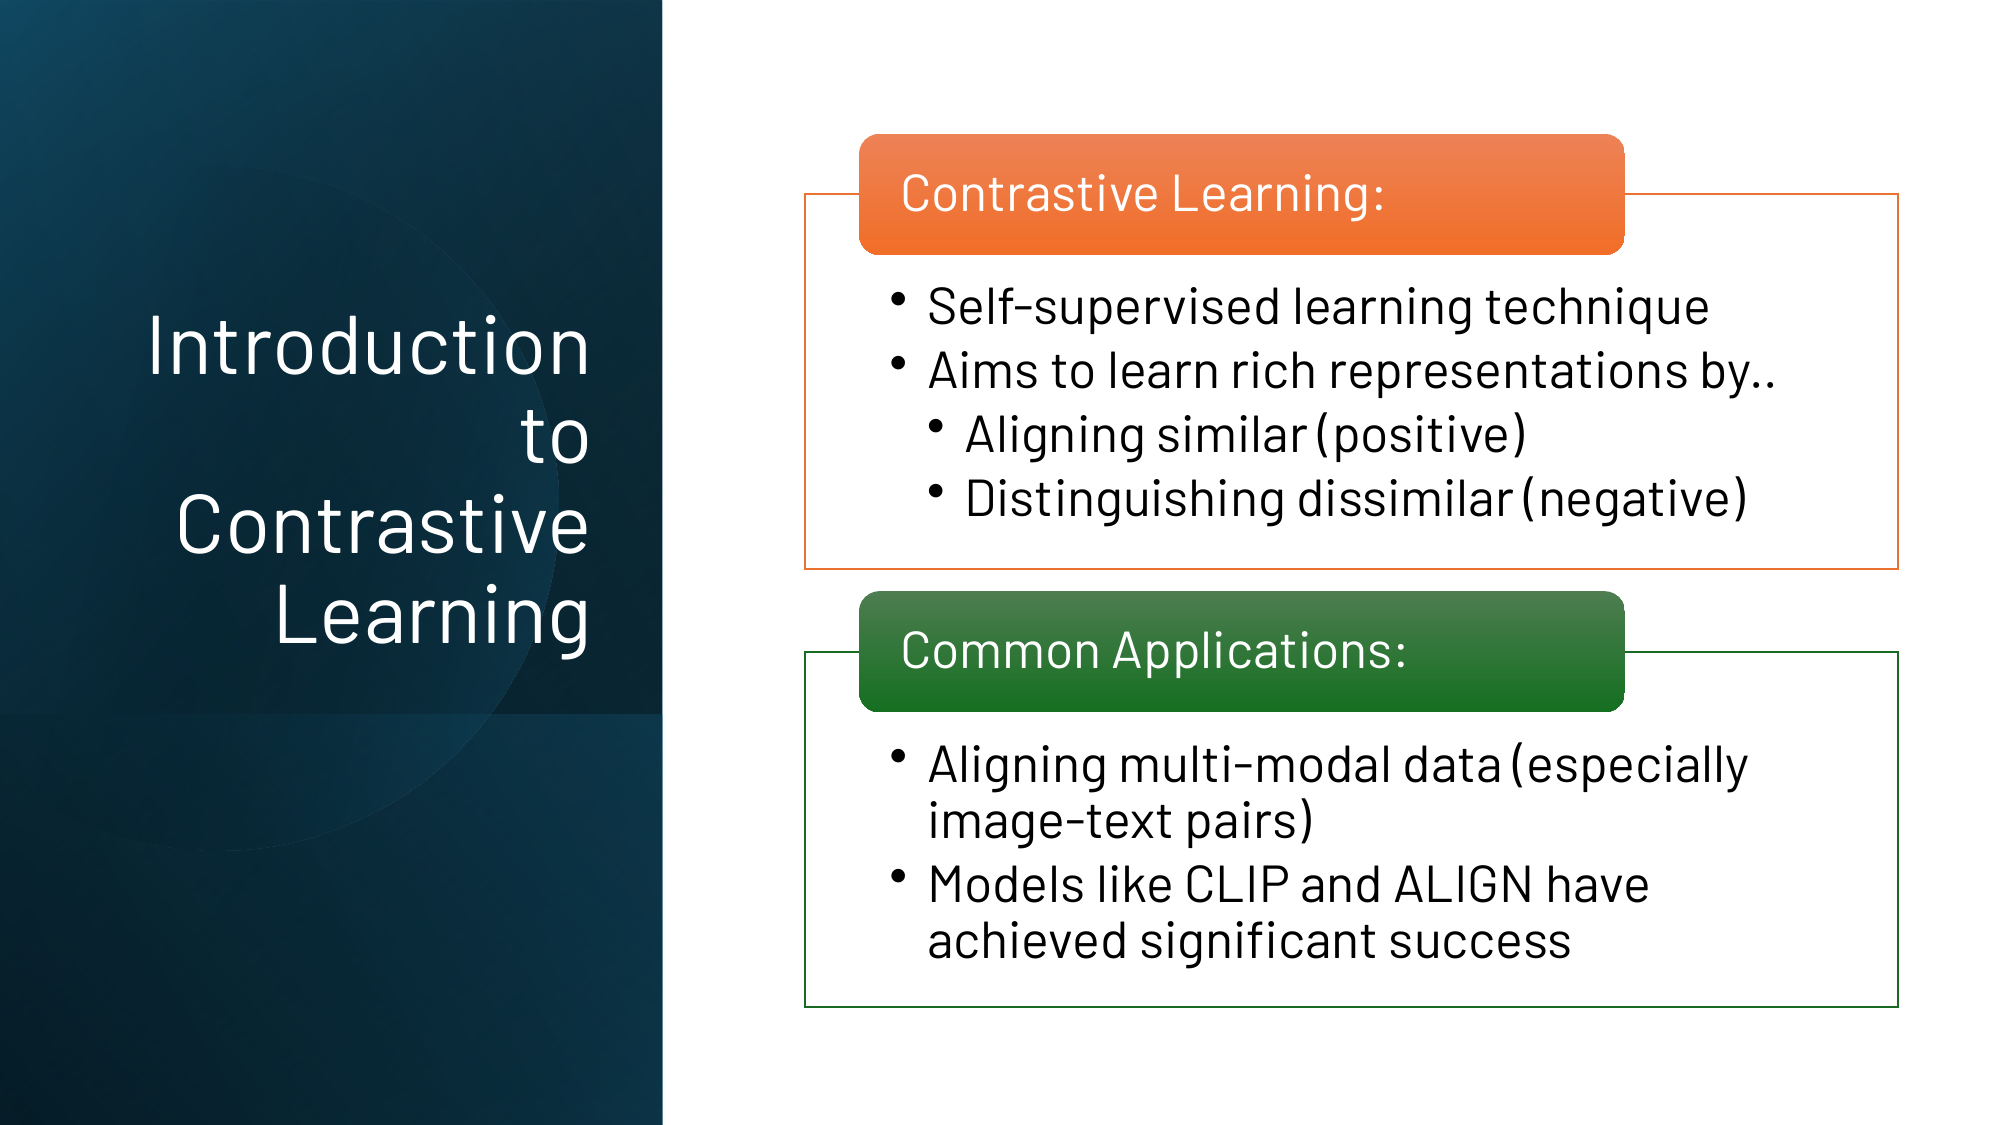

Self-supervised learning technique
Aims to learn rich representations by..
Aligning similar (positive)
Distinguishing dissimilar (negative)
Contrastive Learning:
Aligning multi-modal data (especially image-text pairs)
Models like CLIP and ALIGN have achieved significant success
Common Applications:

# Introduction to Contrastive Learning